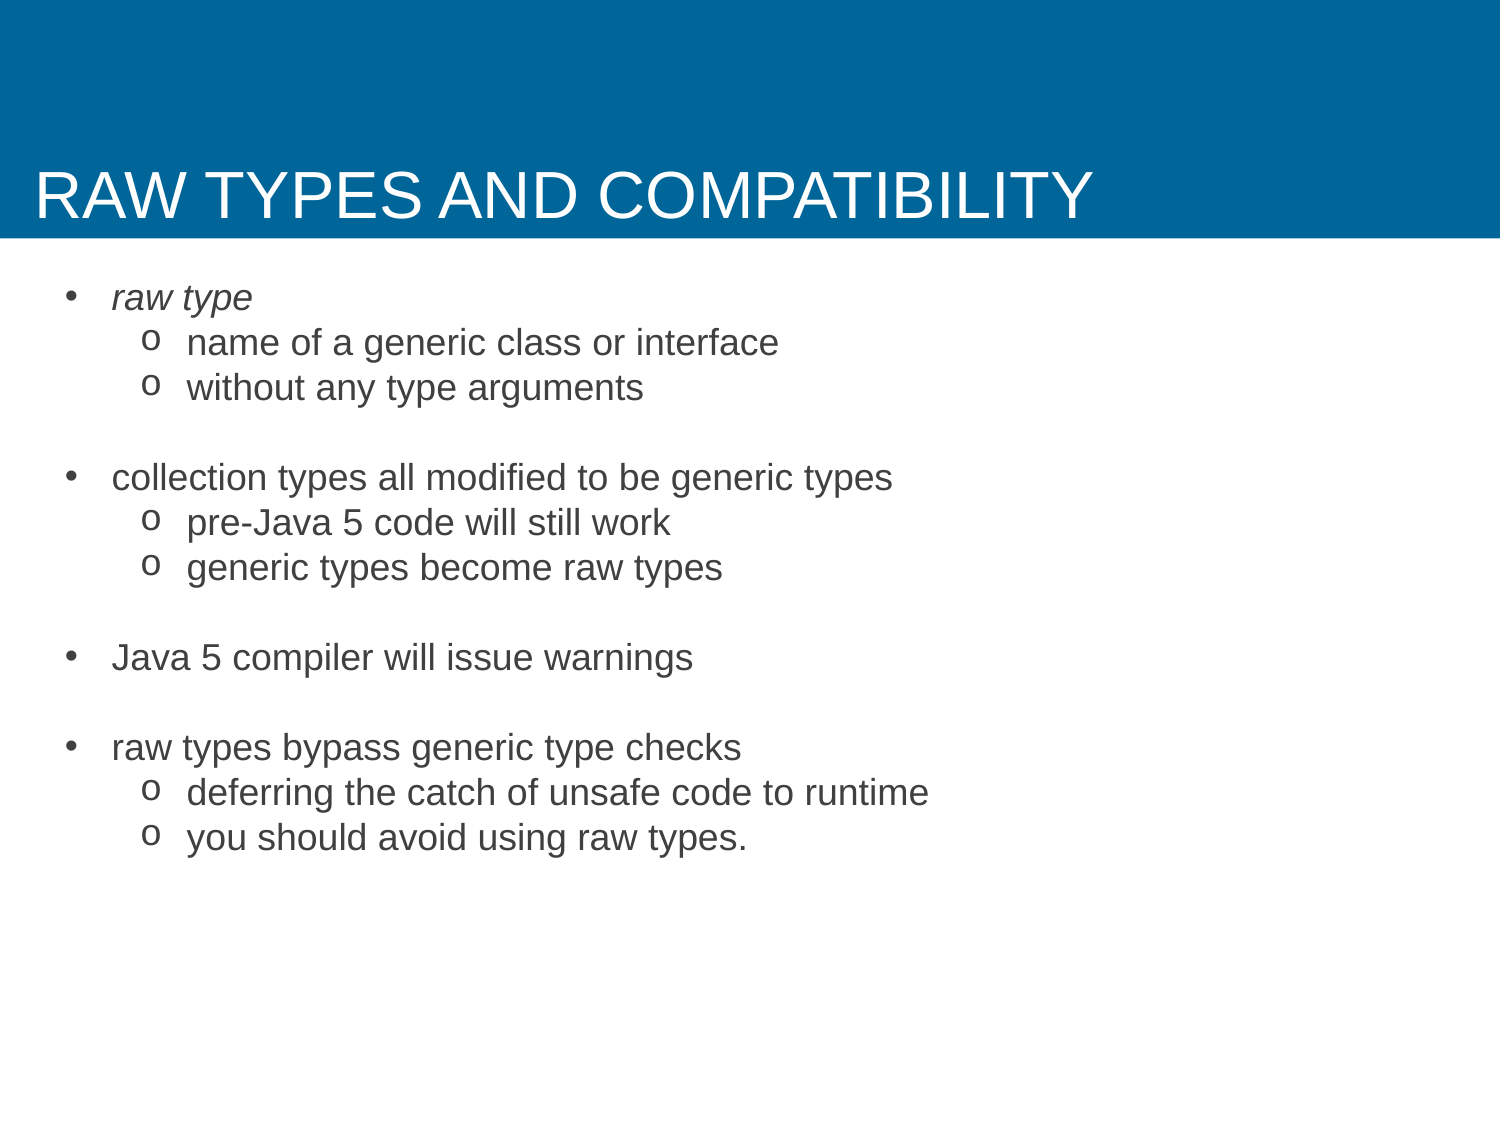

Raw Types and Compatibility
raw type
name of a generic class or interface
without any type arguments

collection types all modified to be generic types
pre-Java 5 code will still work
generic types become raw types

Java 5 compiler will issue warnings

raw types bypass generic type checks
deferring the catch of unsafe code to runtime
you should avoid using raw types.

163